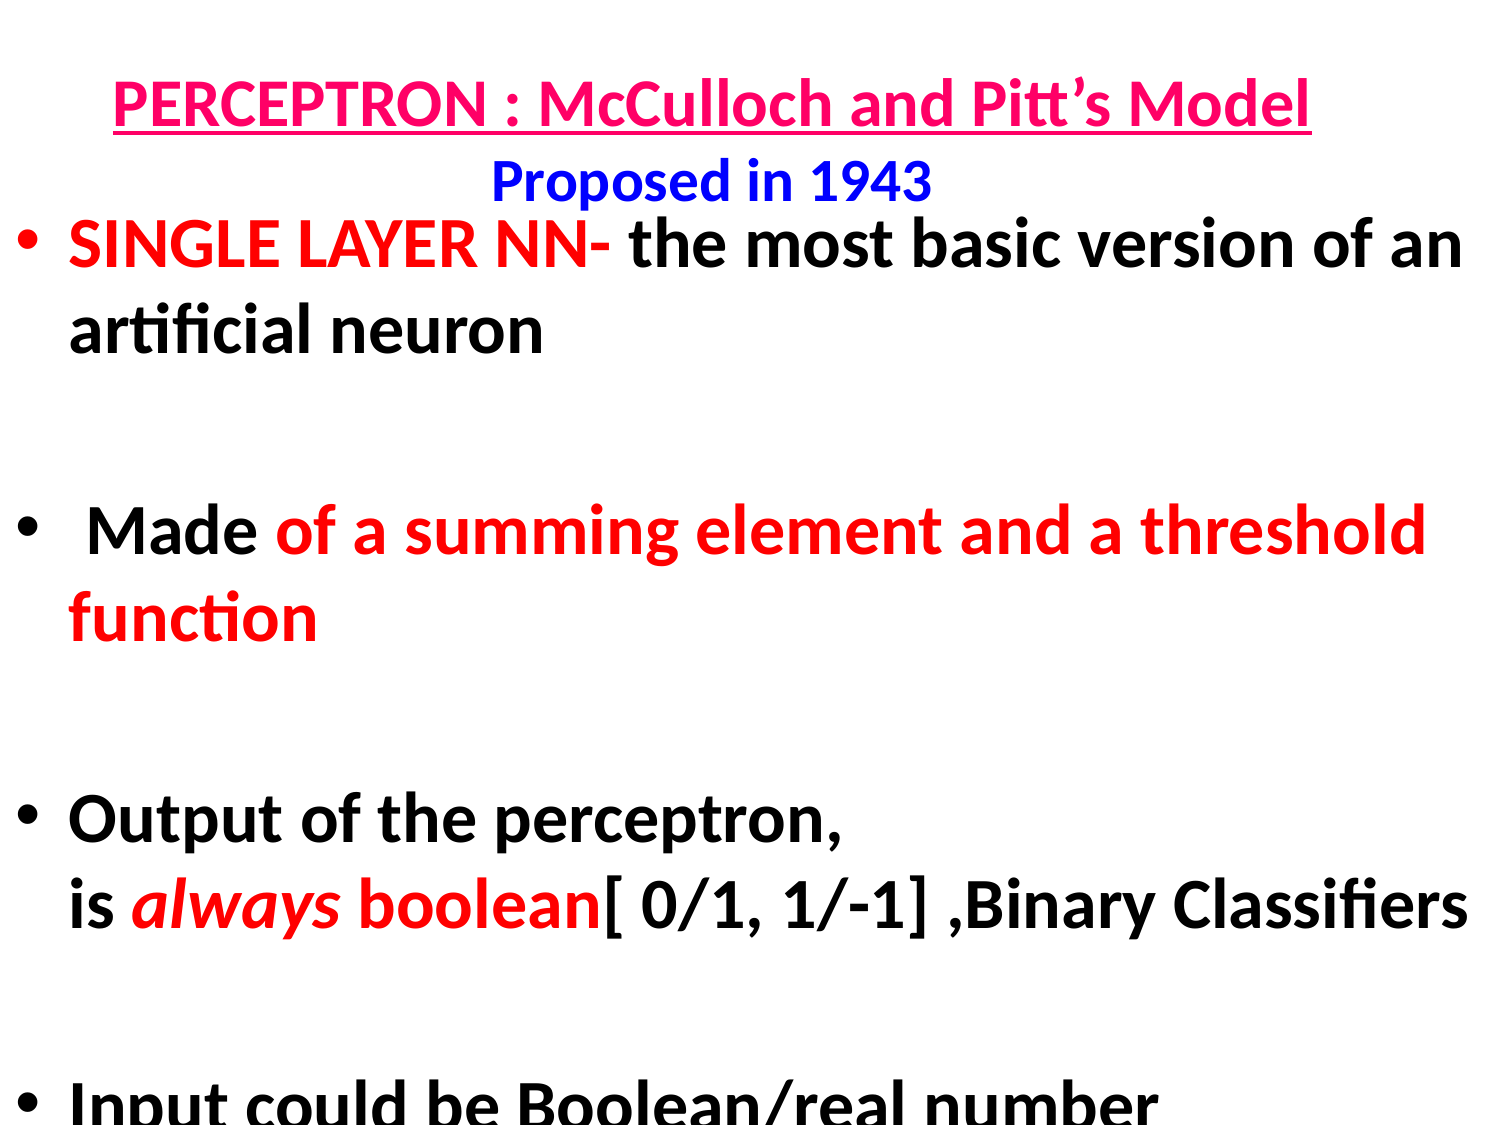

# PERCEPTRON : McCulloch and Pitt’s Model Proposed in 1943
SINGLE LAYER NN- the most basic version of an artificial neuron

 Made of a summing element and a threshold function

Output of the perceptron, is always boolean[ 0/1, 1/-1] ,Binary Classifiers

Input could be Boolean/real number